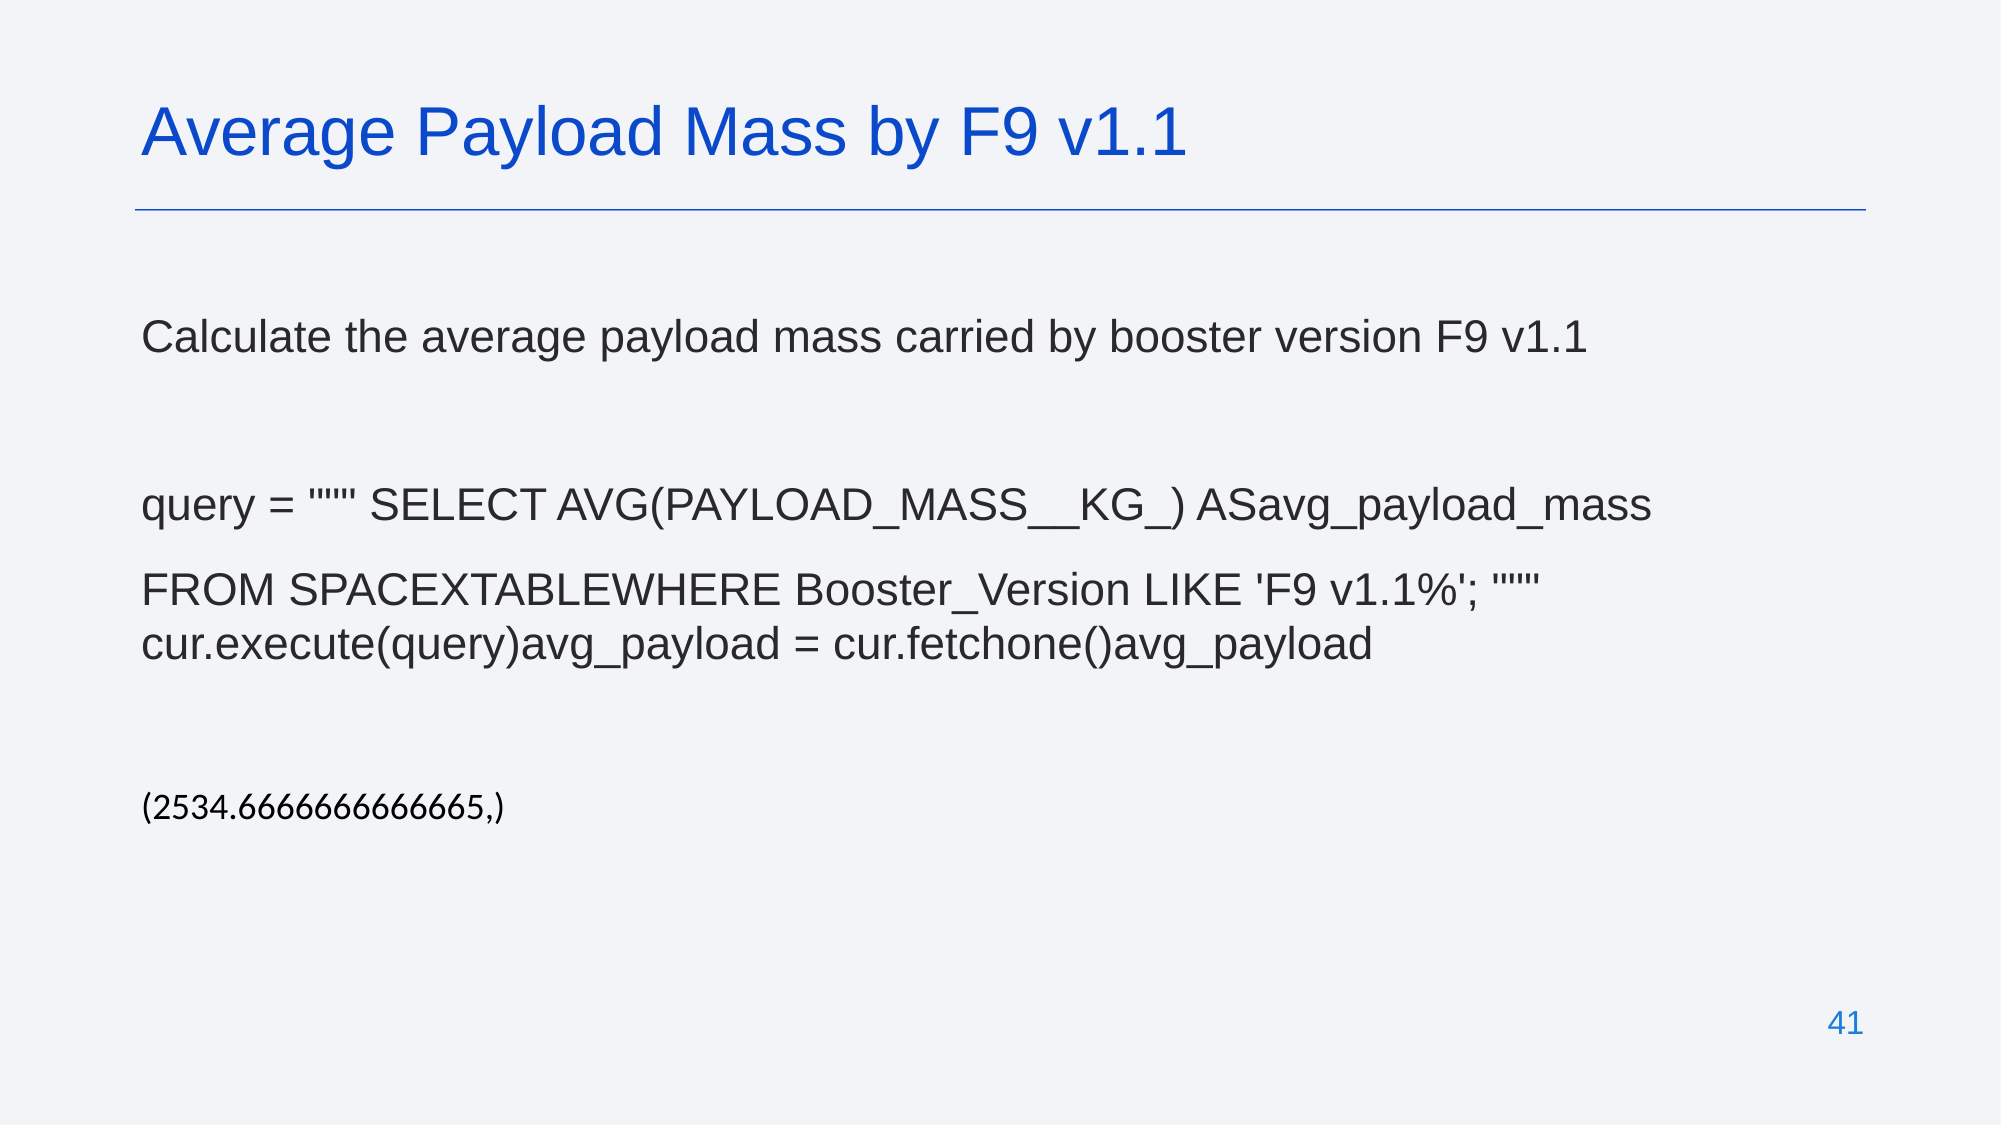

Average Payload Mass by F9 v1.1
Calculate the average payload mass carried by booster version F9 v1.1

query = """ SELECT AVG(PAYLOAD_MASS__KG_) ASavg_payload_mass
FROM SPACEXTABLEWHERE Booster_Version LIKE 'F9 v1.1%'; """ cur.execute(query)avg_payload = cur.fetchone()avg_payload

(2534.6666666666665,)

41